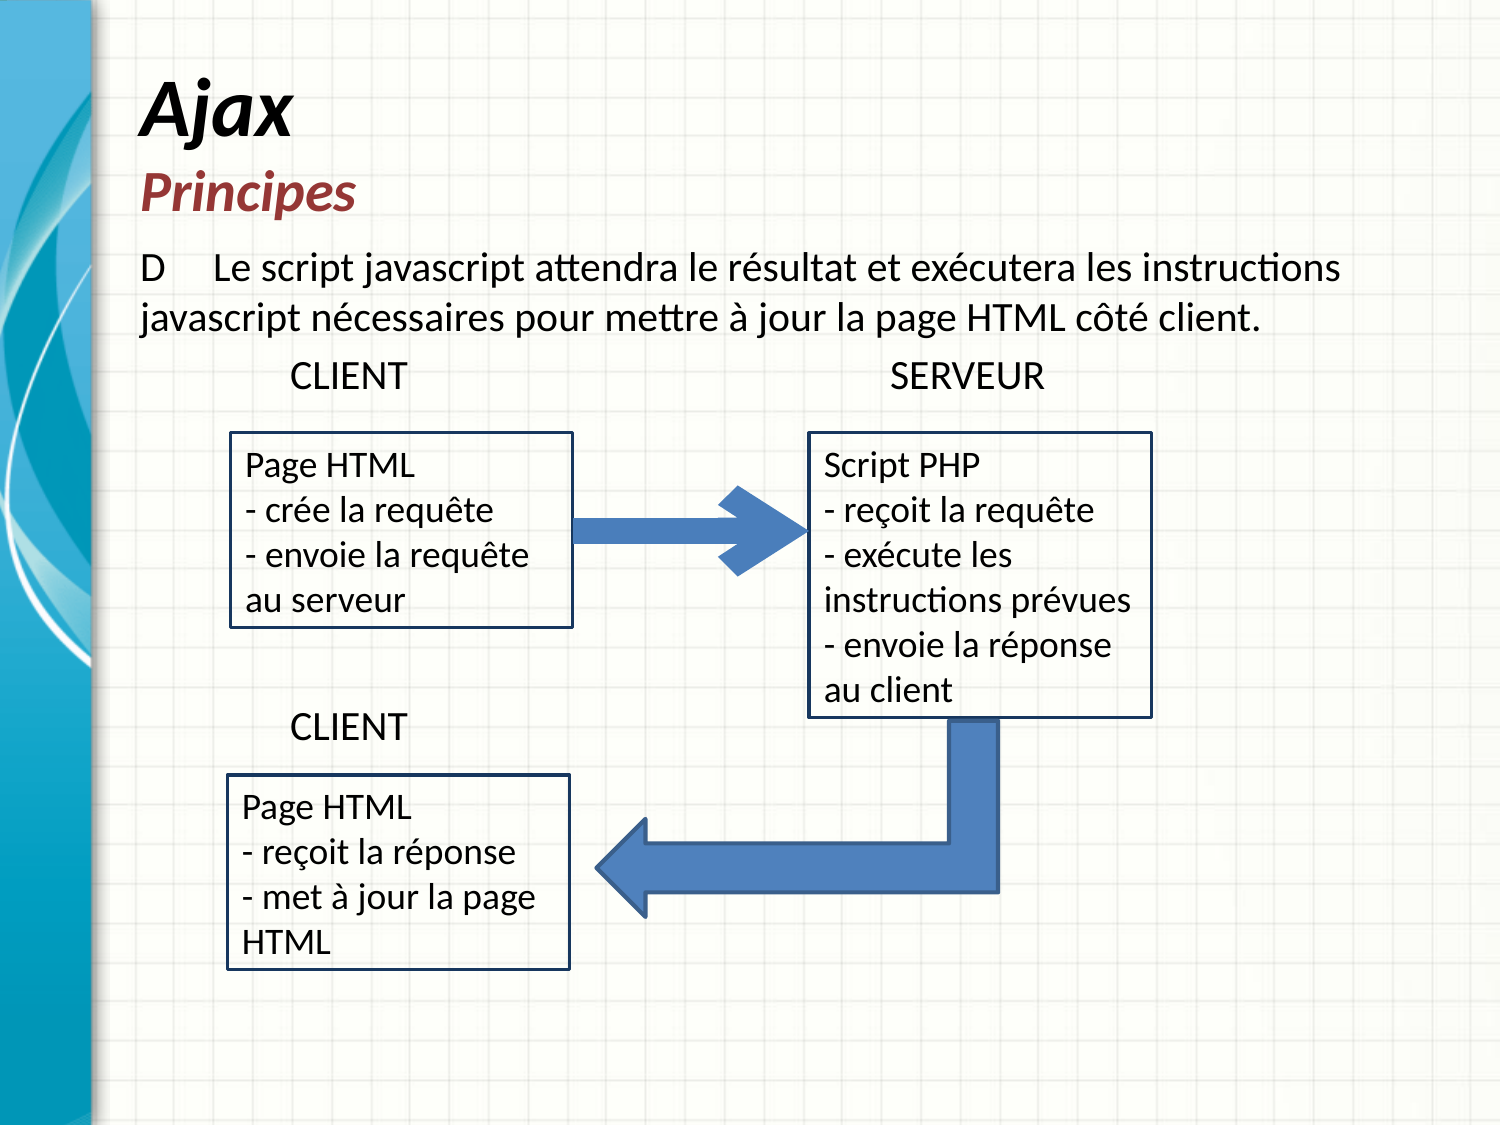

# Ajax Principes
D     Le script javascript attendra le résultat et exécutera les instructions javascript nécessaires pour mettre à jour la page HTML côté client.
	CLIENT				SERVEUR

	CLIENT

Page HTML
- crée la requête
- envoie la requête au serveur
Script PHP
- reçoit la requête
- exécute les instructions prévues
- envoie la réponse au client

Page HTML
- reçoit la réponse
- met à jour la page HTML